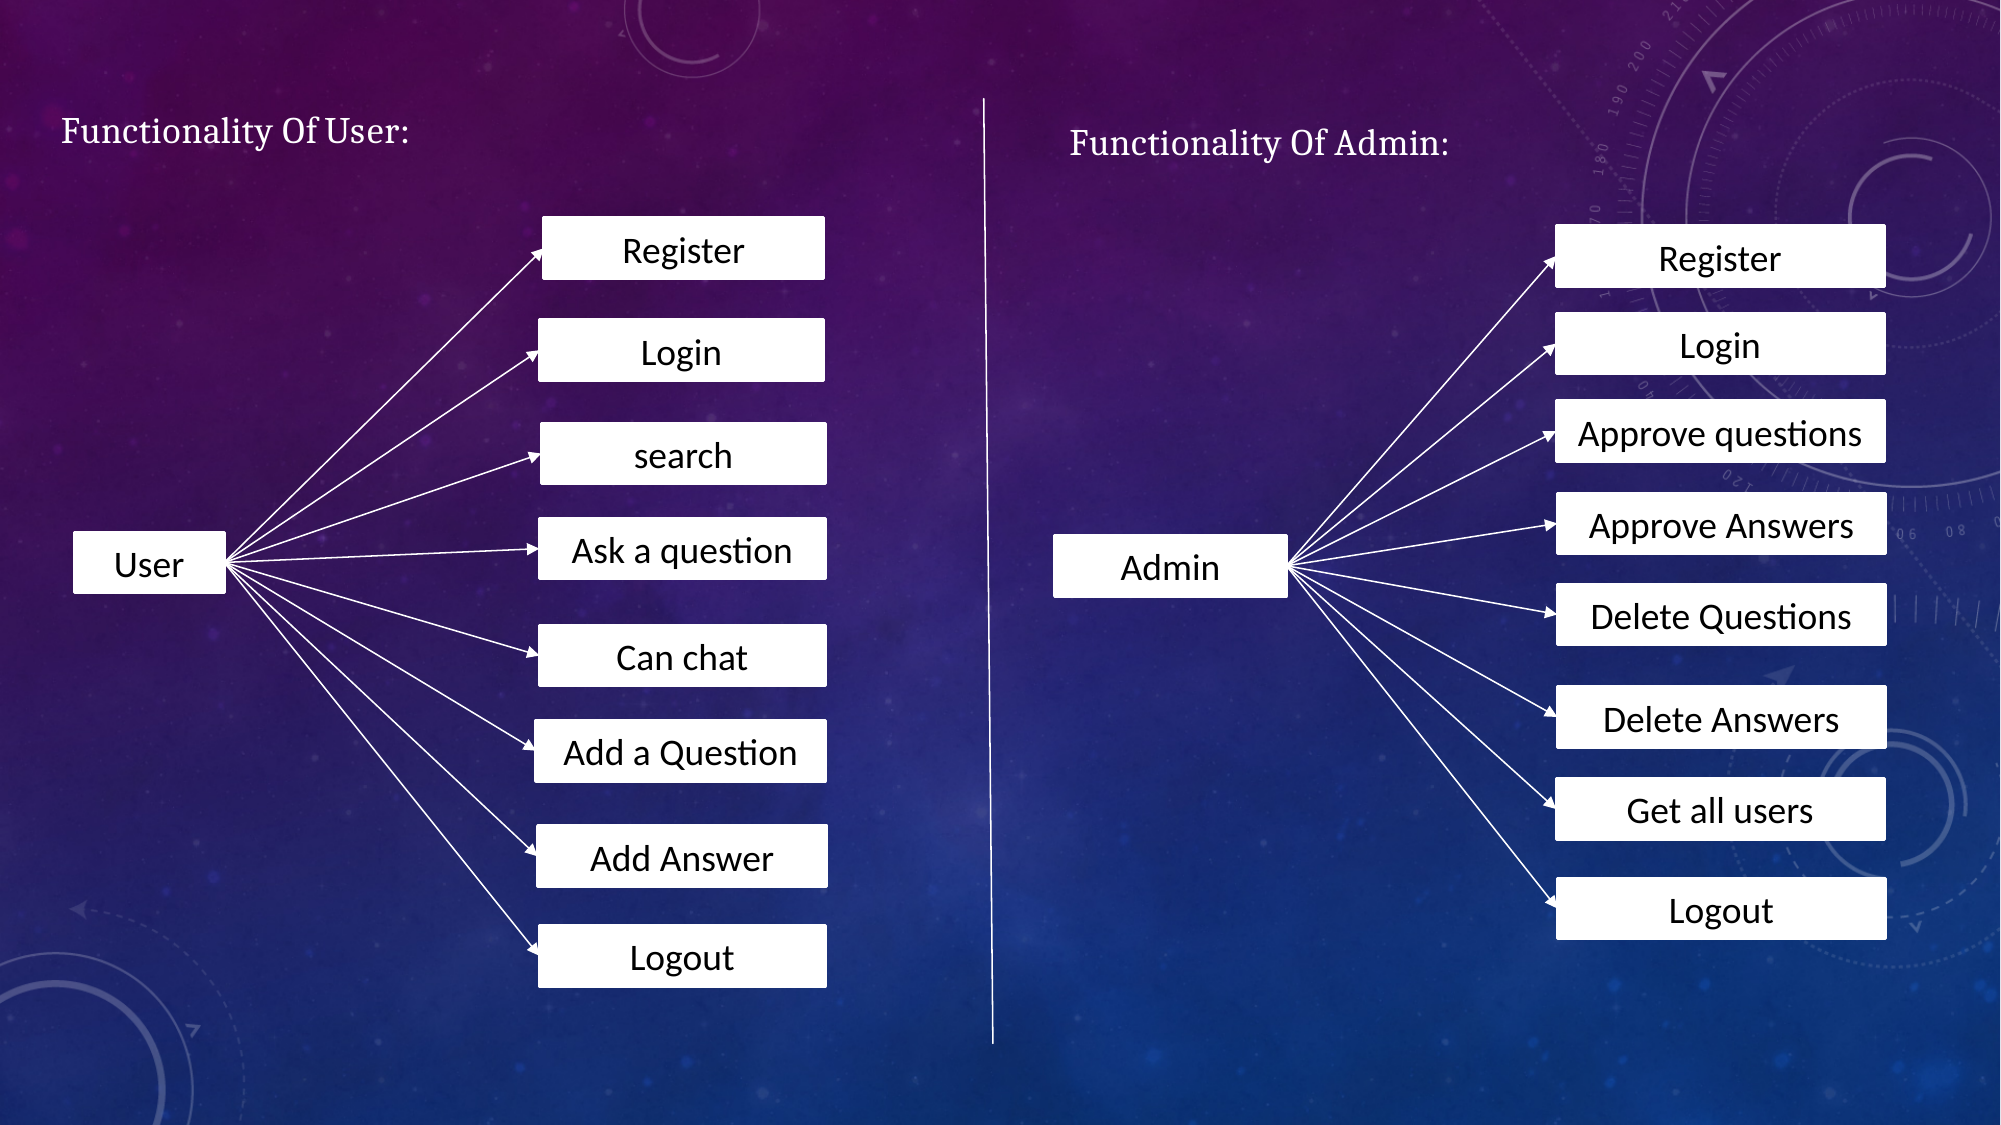

Functionality Of User:
Functionality Of Admin:
Register
Register
Login
Login
Approve questions
search
Approve Answers
Ask a question
User
Admin
Delete Questions
Can chat
Delete Answers
Add a Question
Get all users
Add Answer
Logout
Logout